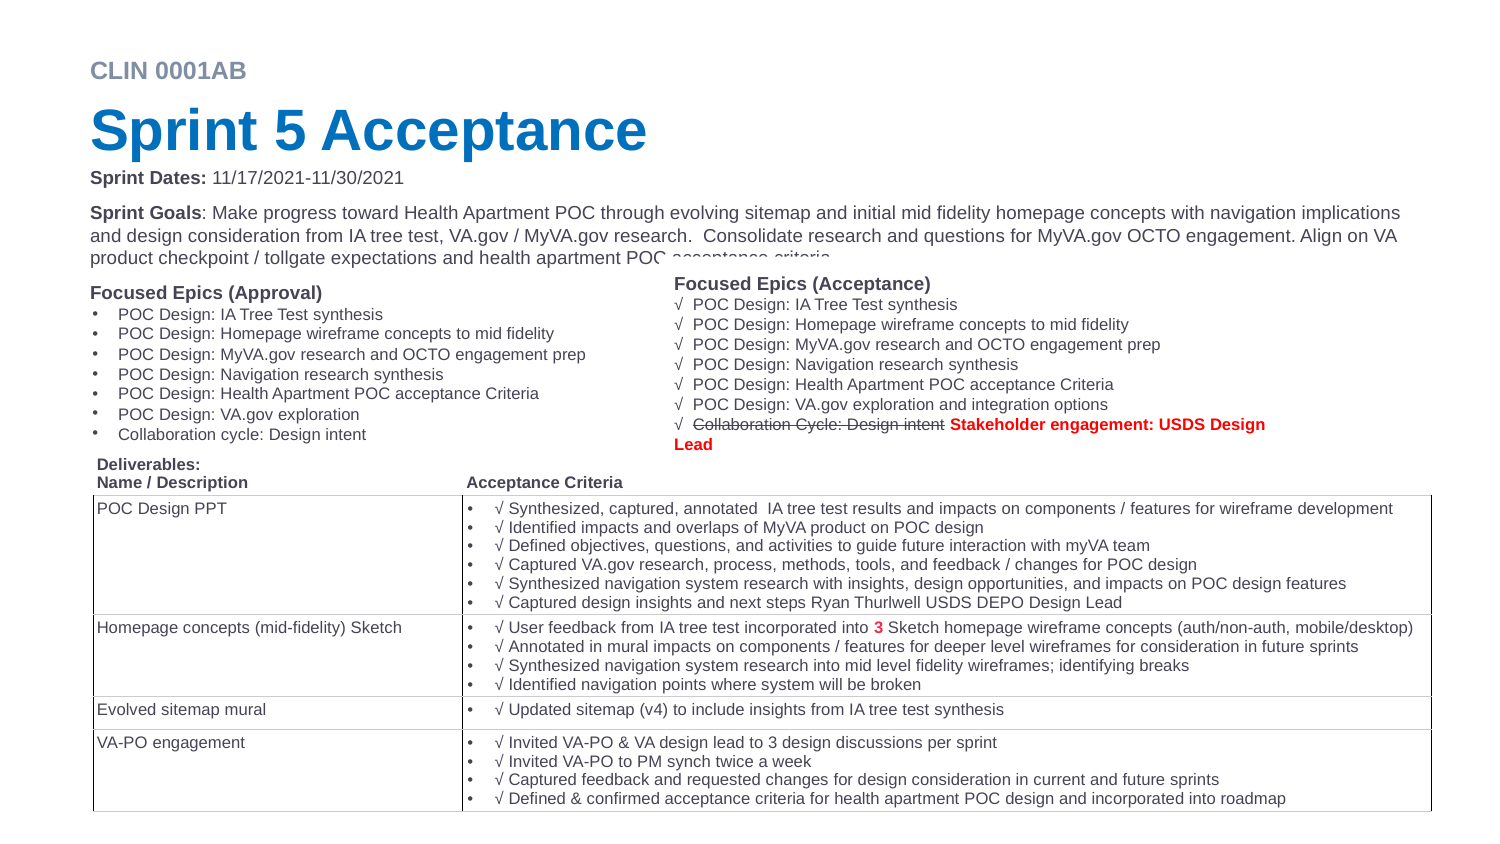

CLIN 0001AB

# Sprint 5 Acceptance
Sprint Dates: 11/17/2021-11/30/2021

Sprint Goals: Make progress toward Health Apartment POC through evolving sitemap and initial mid fidelity homepage concepts with navigation implications and design consideration from IA tree test, VA.gov / MyVA.gov research.  Consolidate research and questions for MyVA.gov OCTO engagement. Align on VA product checkpoint / tollgate expectations and health apartment POC acceptance criteria.

Focused Epics (Approval)
POC Design: IA Tree Test synthesis
POC Design: Homepage wireframe concepts to mid fidelity
POC Design: MyVA.gov research and OCTO engagement prep
POC Design: Navigation research synthesis
POC Design: Health Apartment POC acceptance Criteria
POC Design: VA.gov exploration
Collaboration cycle: Design intent

Focused Epics (Acceptance)
√  POC Design: IA Tree Test synthesis
√  POC Design: Homepage wireframe concepts to mid fidelity
√  POC Design: MyVA.gov research and OCTO engagement prep
√  POC Design: Navigation research synthesis
√  POC Design: Health Apartment POC acceptance Criteria
√  POC Design: VA.gov exploration and integration options
√  Collaboration Cycle: Design intent Stakeholder engagement: USDS Design Lead
| Deliverables: Name / Description | Acceptance Criteria |
| --- | --- |
| POC Design PPT | √ Synthesized, captured, annotated IA tree test results and impacts on components / features for wireframe development √ Identified impacts and overlaps of MyVA product on POC design √ Defined objectives, questions, and activities to guide future interaction with myVA team √ Captured VA.gov research, process, methods, tools, and feedback / changes for POC design √ Synthesized navigation system research with insights, design opportunities, and impacts on POC design features √ Captured design insights and next steps Ryan Thurlwell USDS DEPO Design Lead |
| Homepage concepts (mid-fidelity) Sketch | √ User feedback from IA tree test incorporated into 3 Sketch homepage wireframe concepts (auth/non-auth, mobile/desktop) √ Annotated in mural impacts on components / features for deeper level wireframes for consideration in future sprints √ Synthesized navigation system research into mid level fidelity wireframes; identifying breaks √ Identified navigation points where system will be broken |
| Evolved sitemap mural | √ Updated sitemap (v4) to include insights from IA tree test synthesis |
| VA-PO engagement | √ Invited VA-PO & VA design lead to 3 design discussions per sprint √ Invited VA-PO to PM synch twice a week √ Captured feedback and requested changes for design consideration in current and future sprints √ Defined & confirmed acceptance criteria for health apartment POC design and incorporated into roadmap |